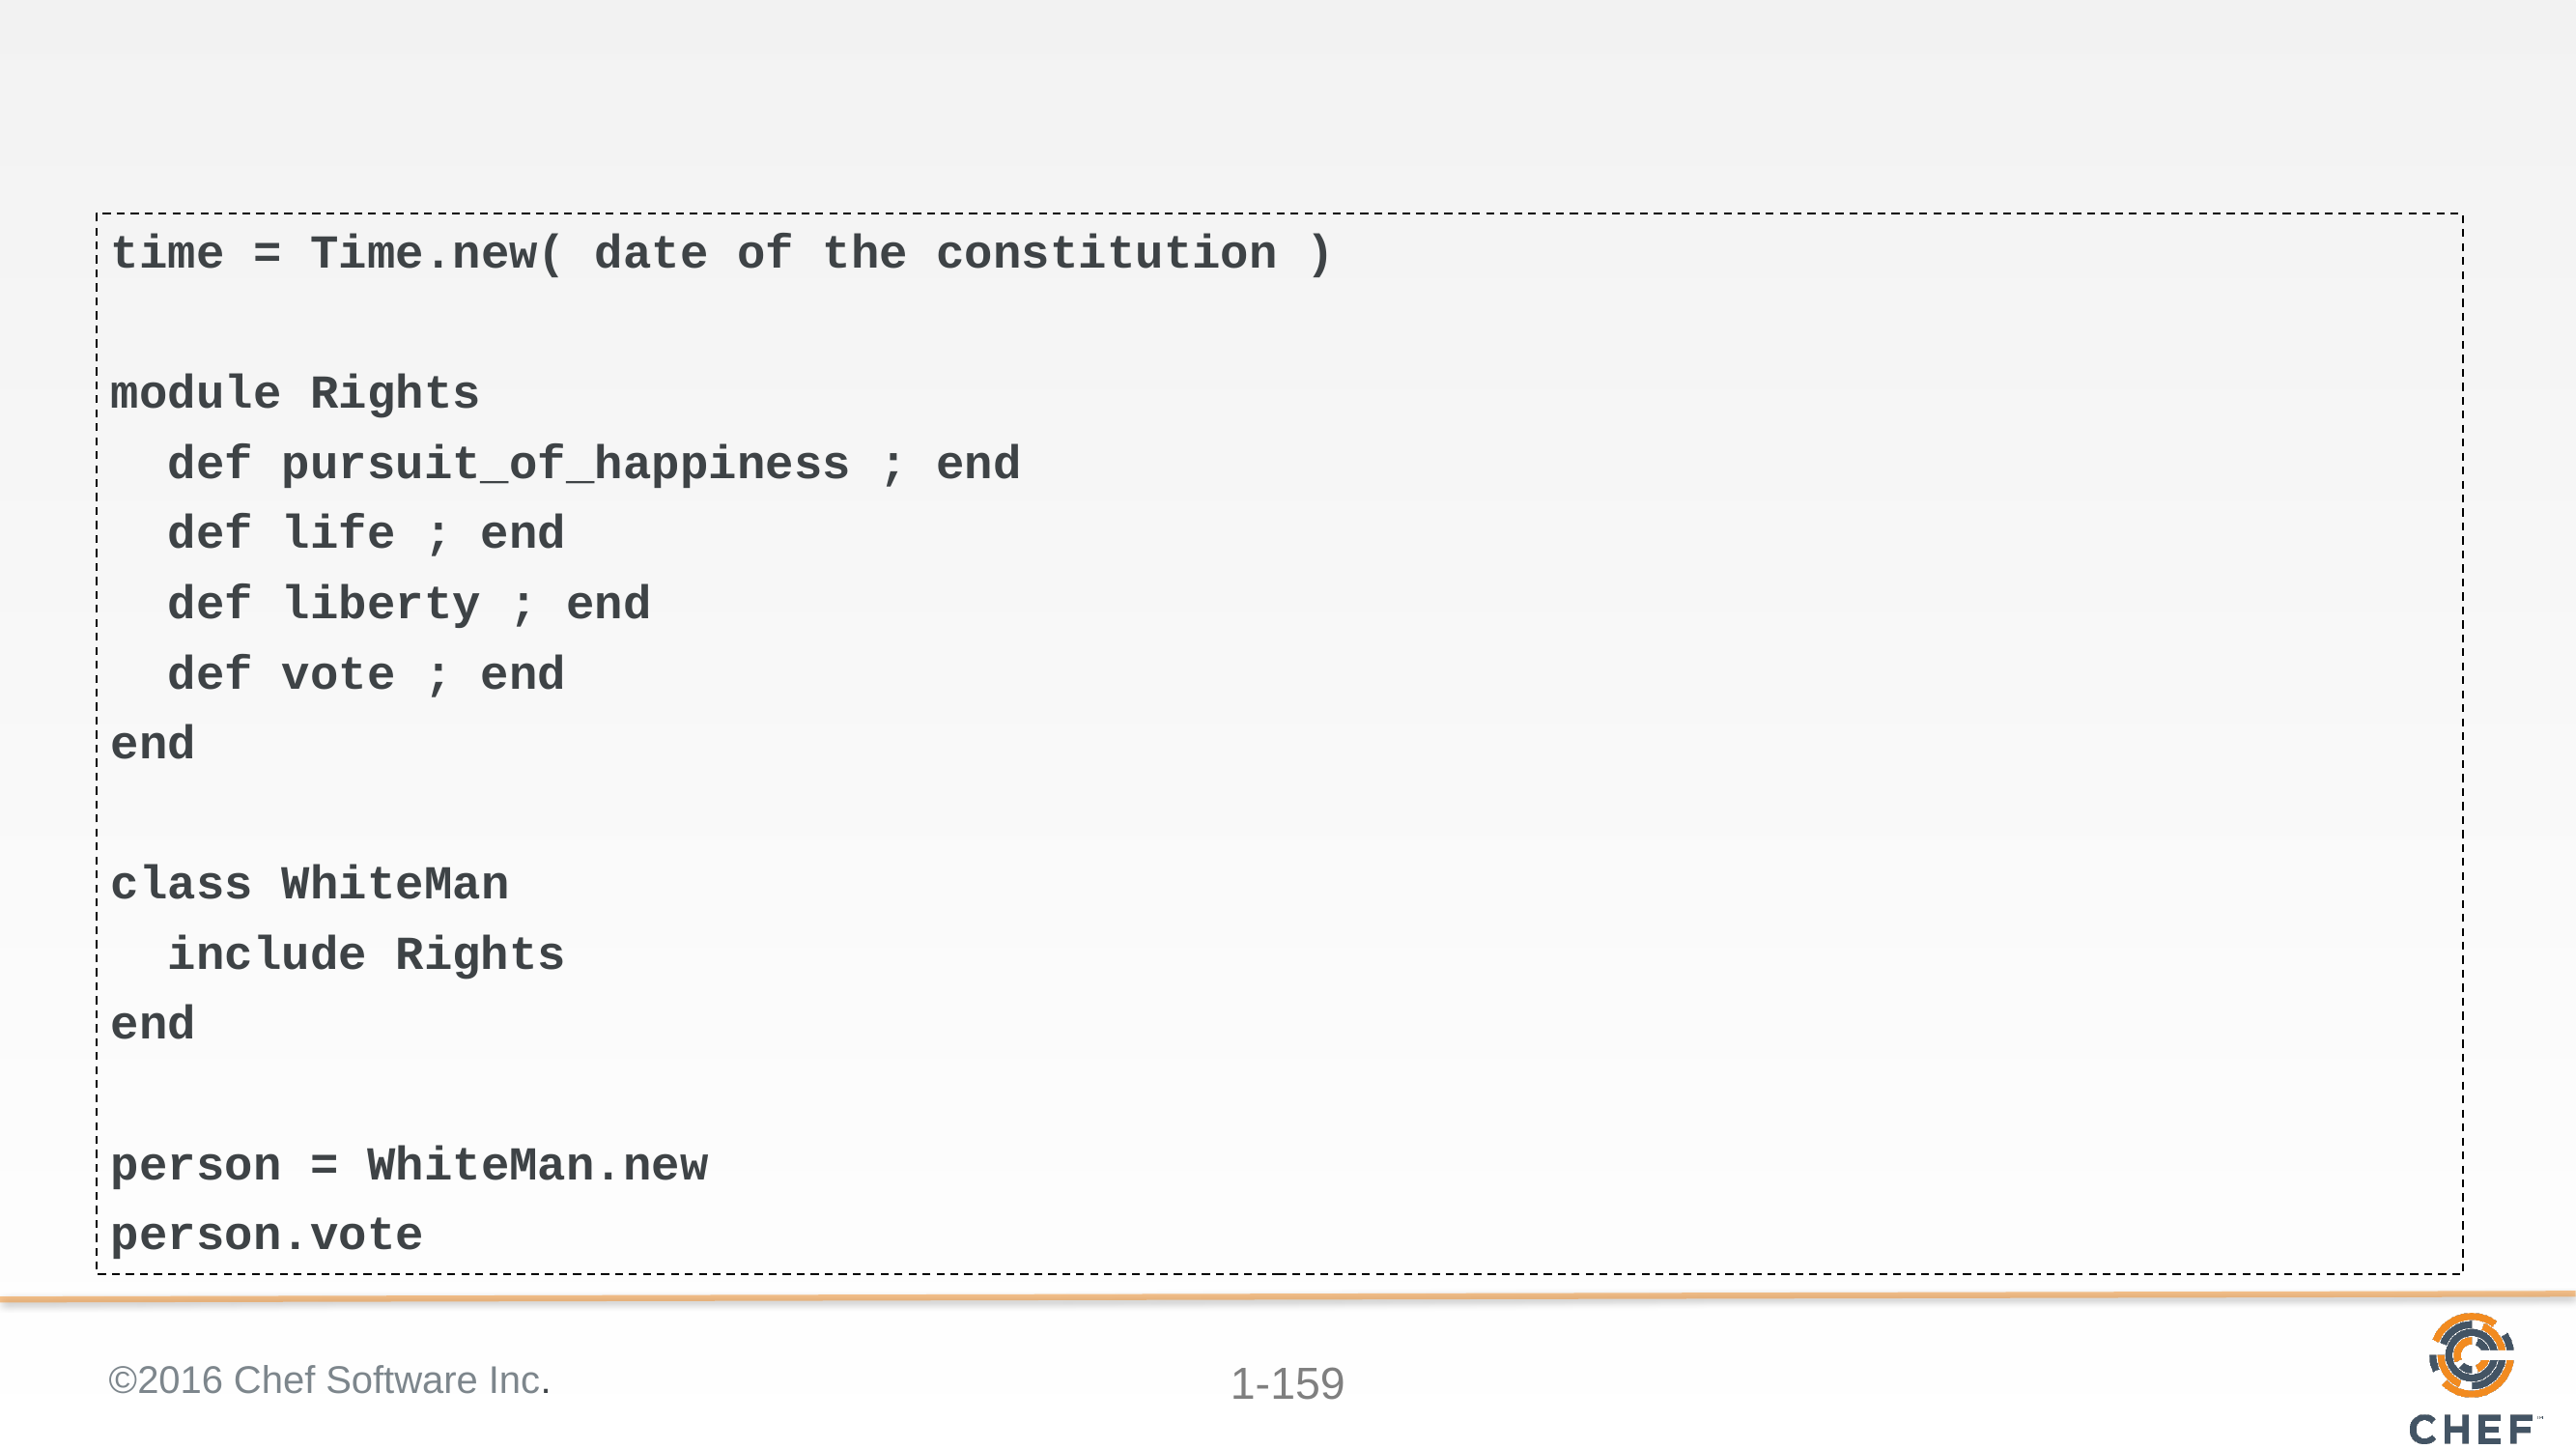

#
time = Time.new( date of the constitution )

module Rights
  def pursuit_of_happiness ; end
  def life ; end
  def liberty ; end
  def vote ; end
end

class WhiteMan
  include Rights
end

person = WhiteMan.new
person.vote